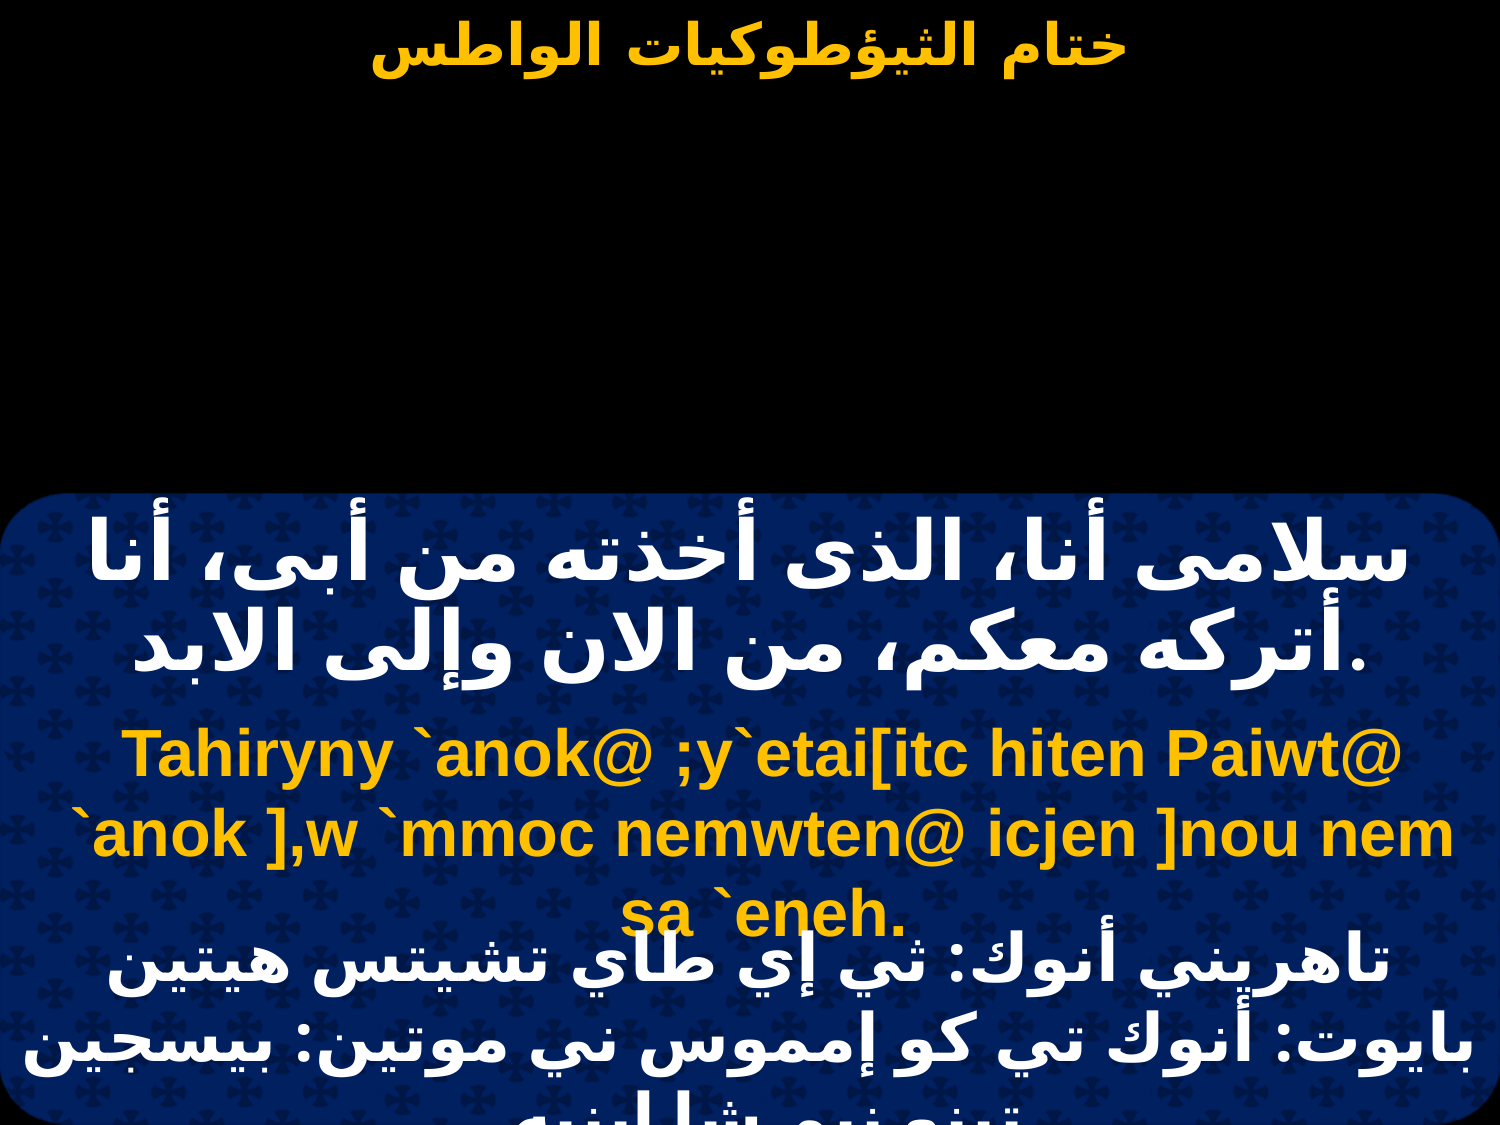

سلامى أنا، الذى أخذته من أبى، أنا أتركه معكم، من الان وإلى الابد.

Tahiryny `anok@ ;y`etai[itc hiten Paiwt@ `anok ],w `mmoc nemwten@ icjen ]nou nem sa `eneh.

تاهريني أنوك: ثي إي طاي تشيتس هيتين بايوت: أنوك تي كو إمموس ني موتين: بيسجين تينو نيم شا إينيه.